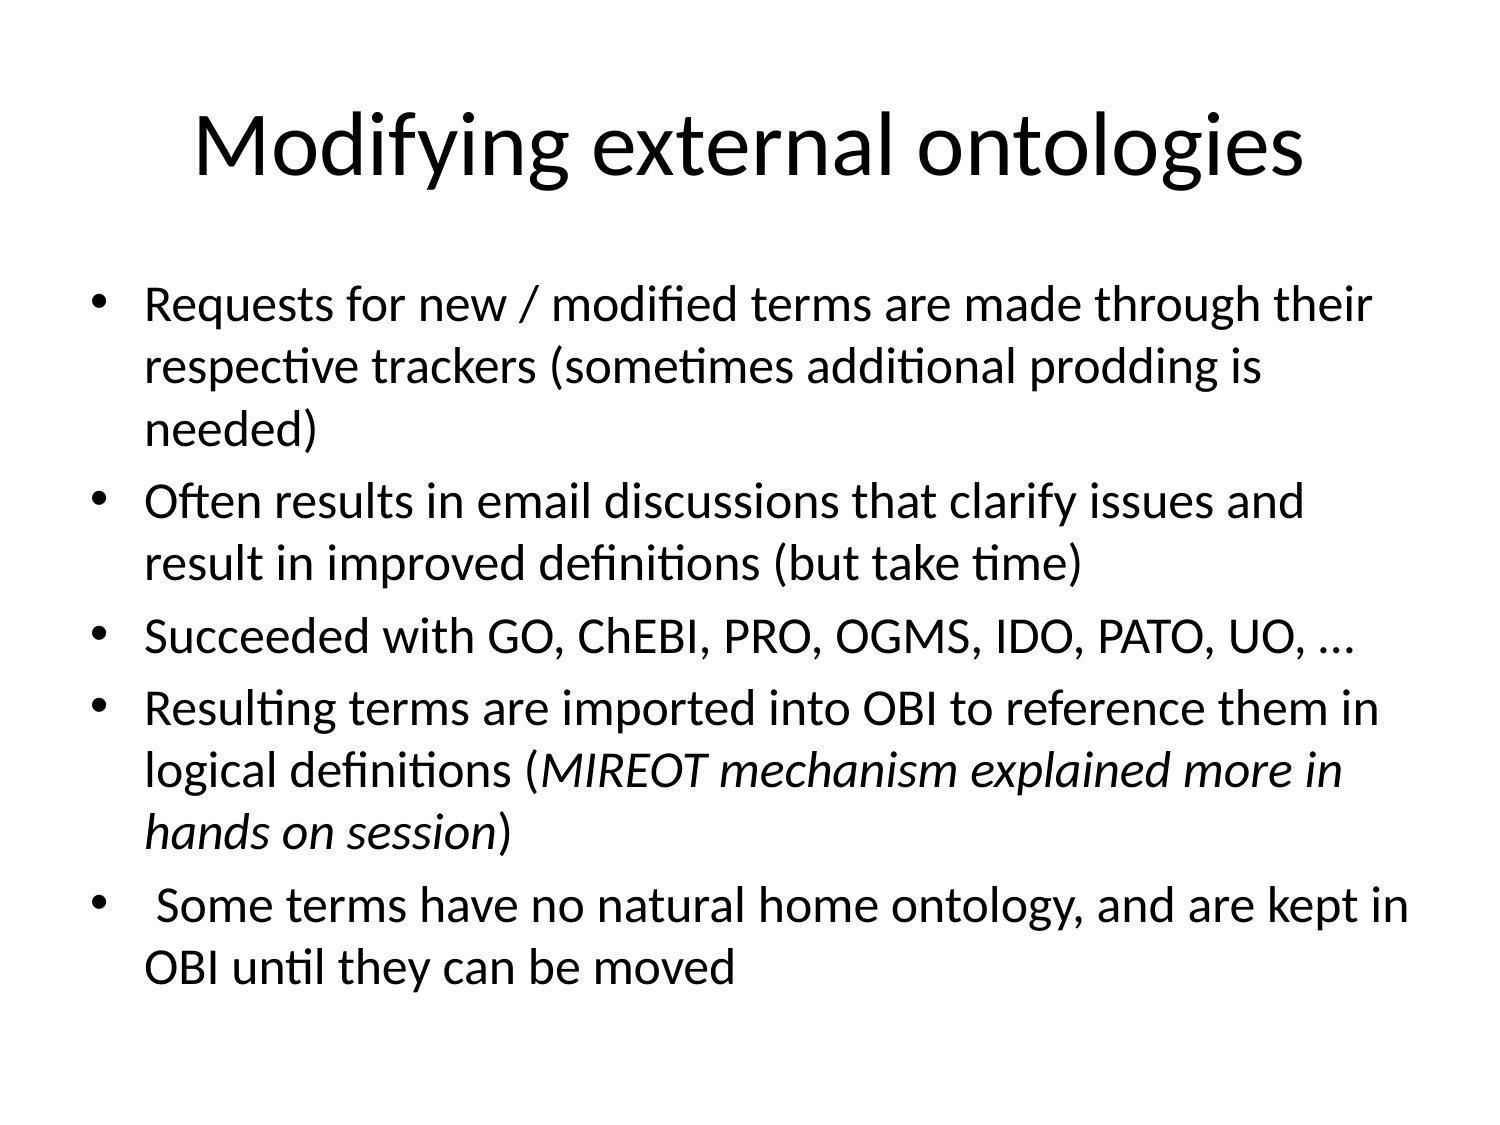

# Modifying external ontologies
Requests for new / modified terms are made through their respective trackers (sometimes additional prodding is needed)
Often results in email discussions that clarify issues and result in improved definitions (but take time)
Succeeded with GO, ChEBI, PRO, OGMS, IDO, PATO, UO, …
Resulting terms are imported into OBI to reference them in logical definitions (MIREOT mechanism explained more in hands on session)
 Some terms have no natural home ontology, and are kept in OBI until they can be moved